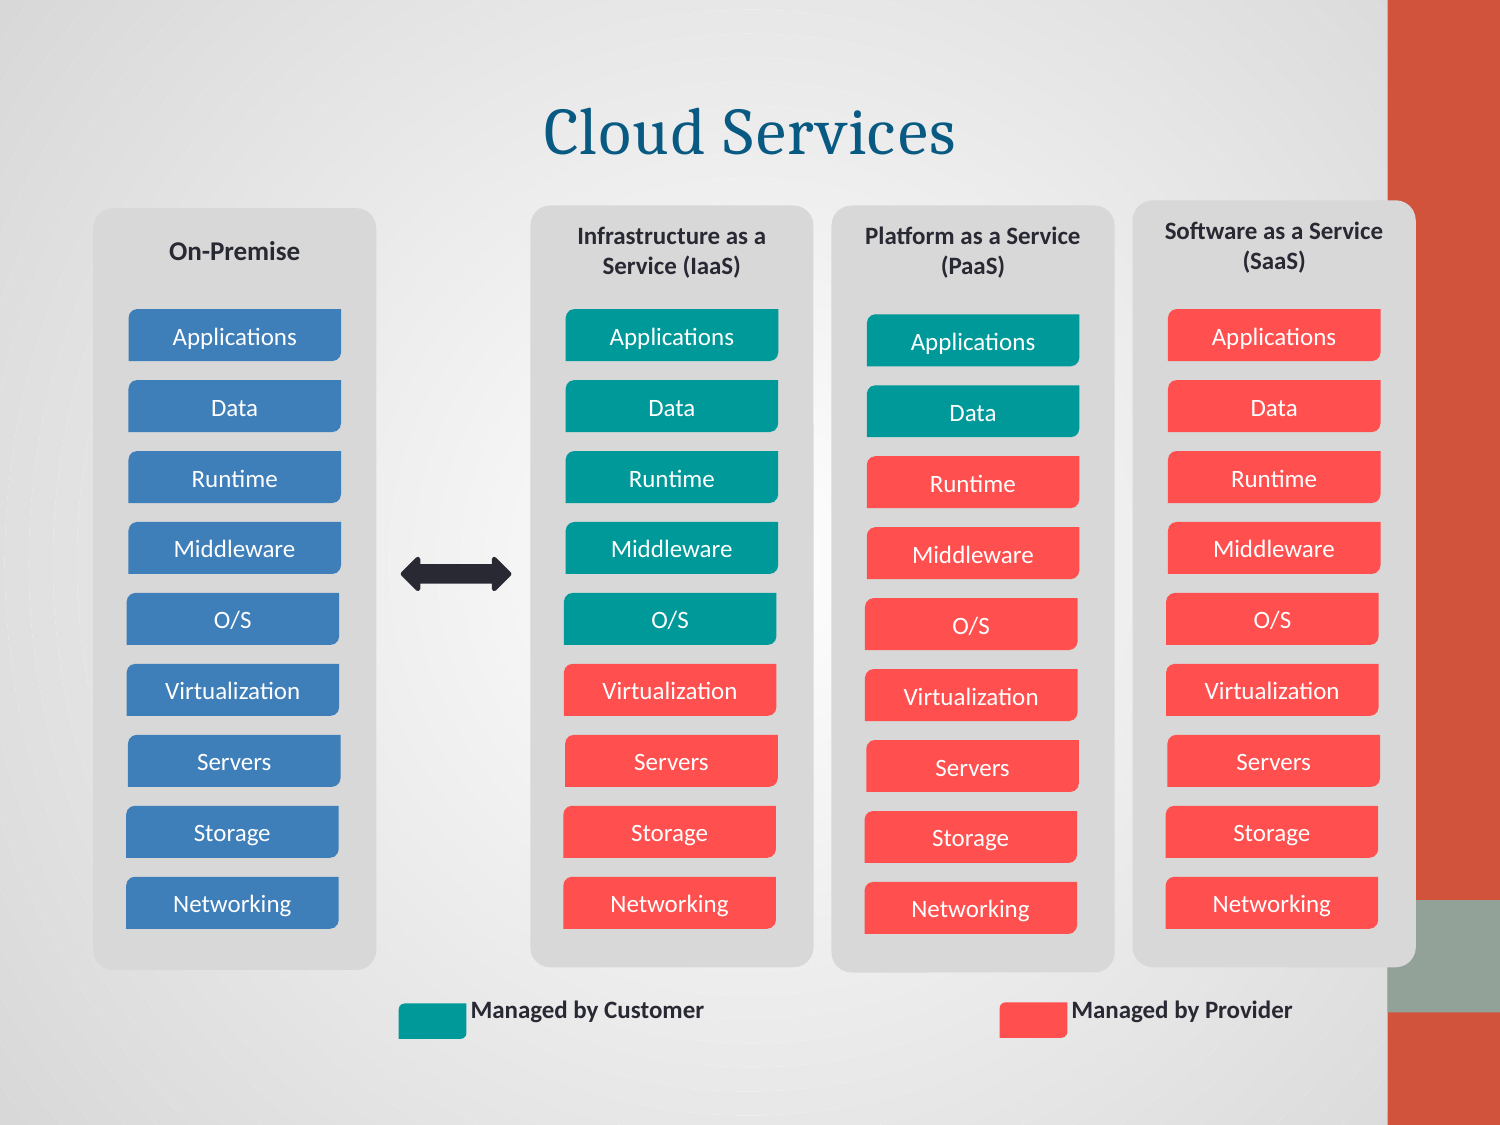

# Cloud Services
Software as a Service (SaaS)
Platform as a Service (PaaS)
Infrastructure as a Service (IaaS)

On-Premise
Applications
Applications
Applications
Applications
Data
Data
Data
Data
Runtime
Runtime
Runtime
Runtime
Middleware
Middleware
Middleware
Middleware

O/S
O/S
O/S
O/S
Virtualization
Virtualization
Virtualization
Virtualization
Servers
Servers
Servers
Servers
Storage
Storage
Storage
Storage
Networking
Networking
Networking
Networking
Managed by Customer
Managed by Provider